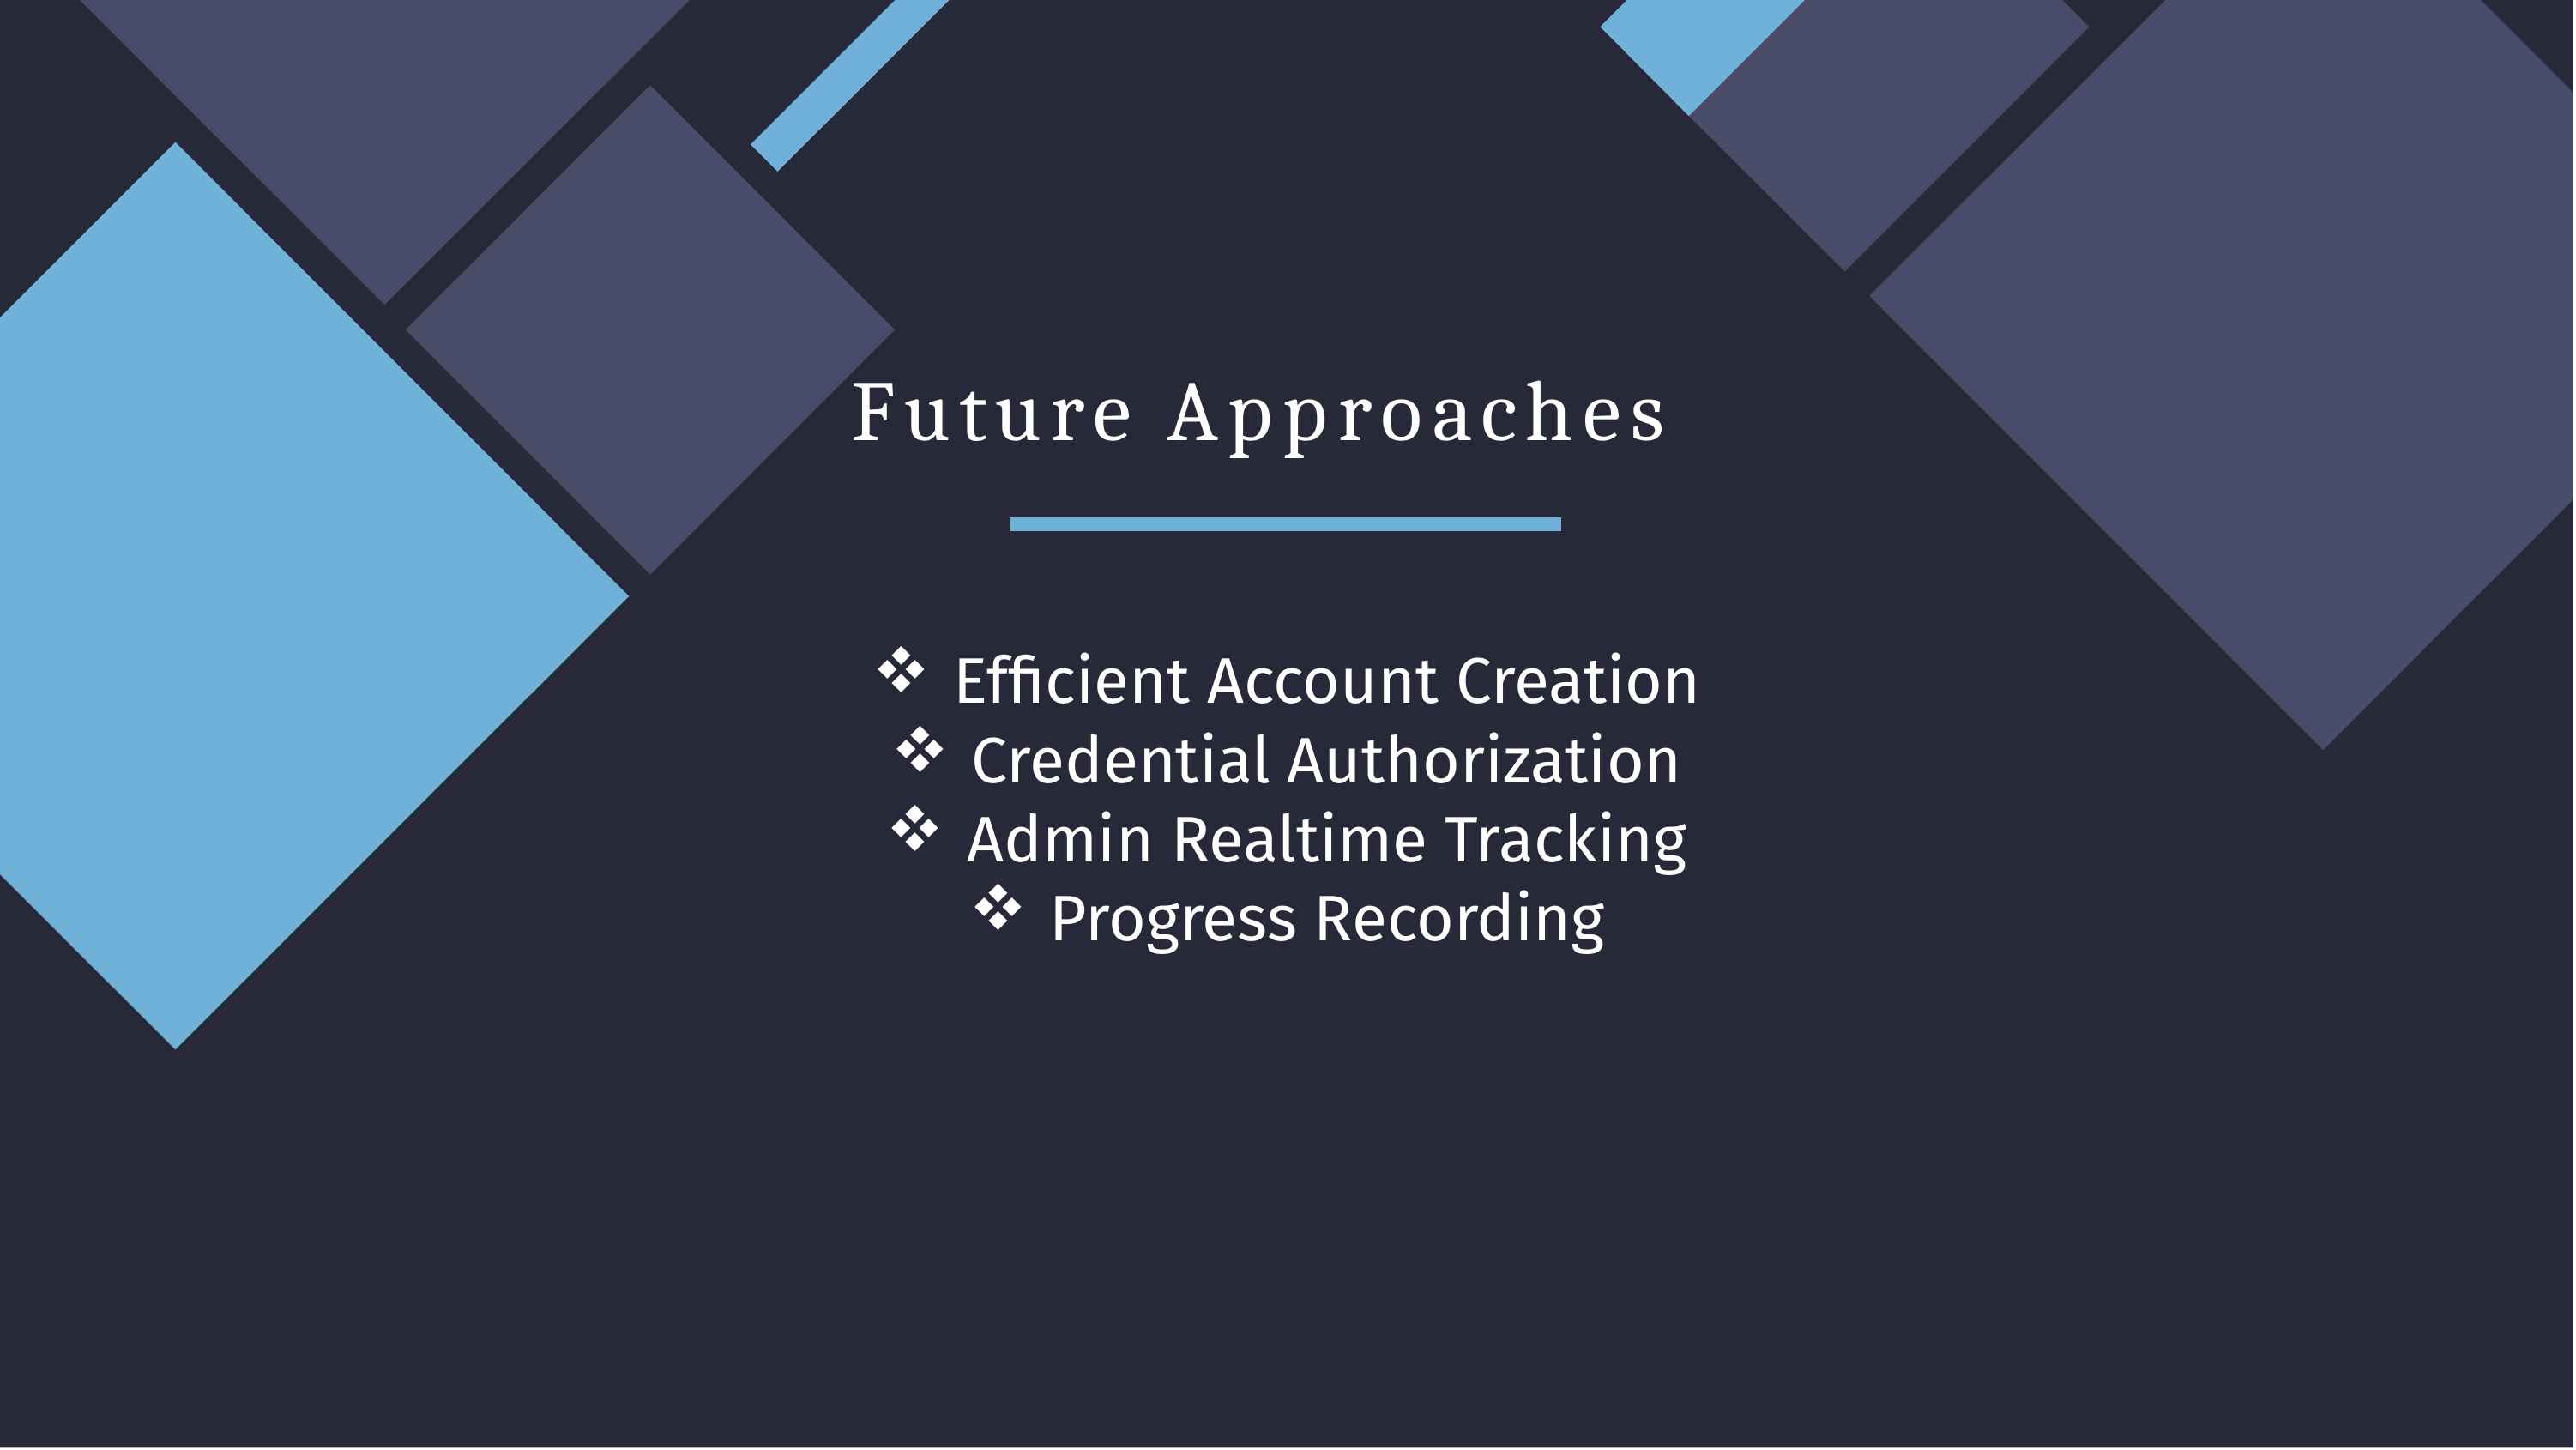

# Future Approaches

Efficient Account Creation
Credential Authorization
Admin Realtime Tracking
Progress Recording